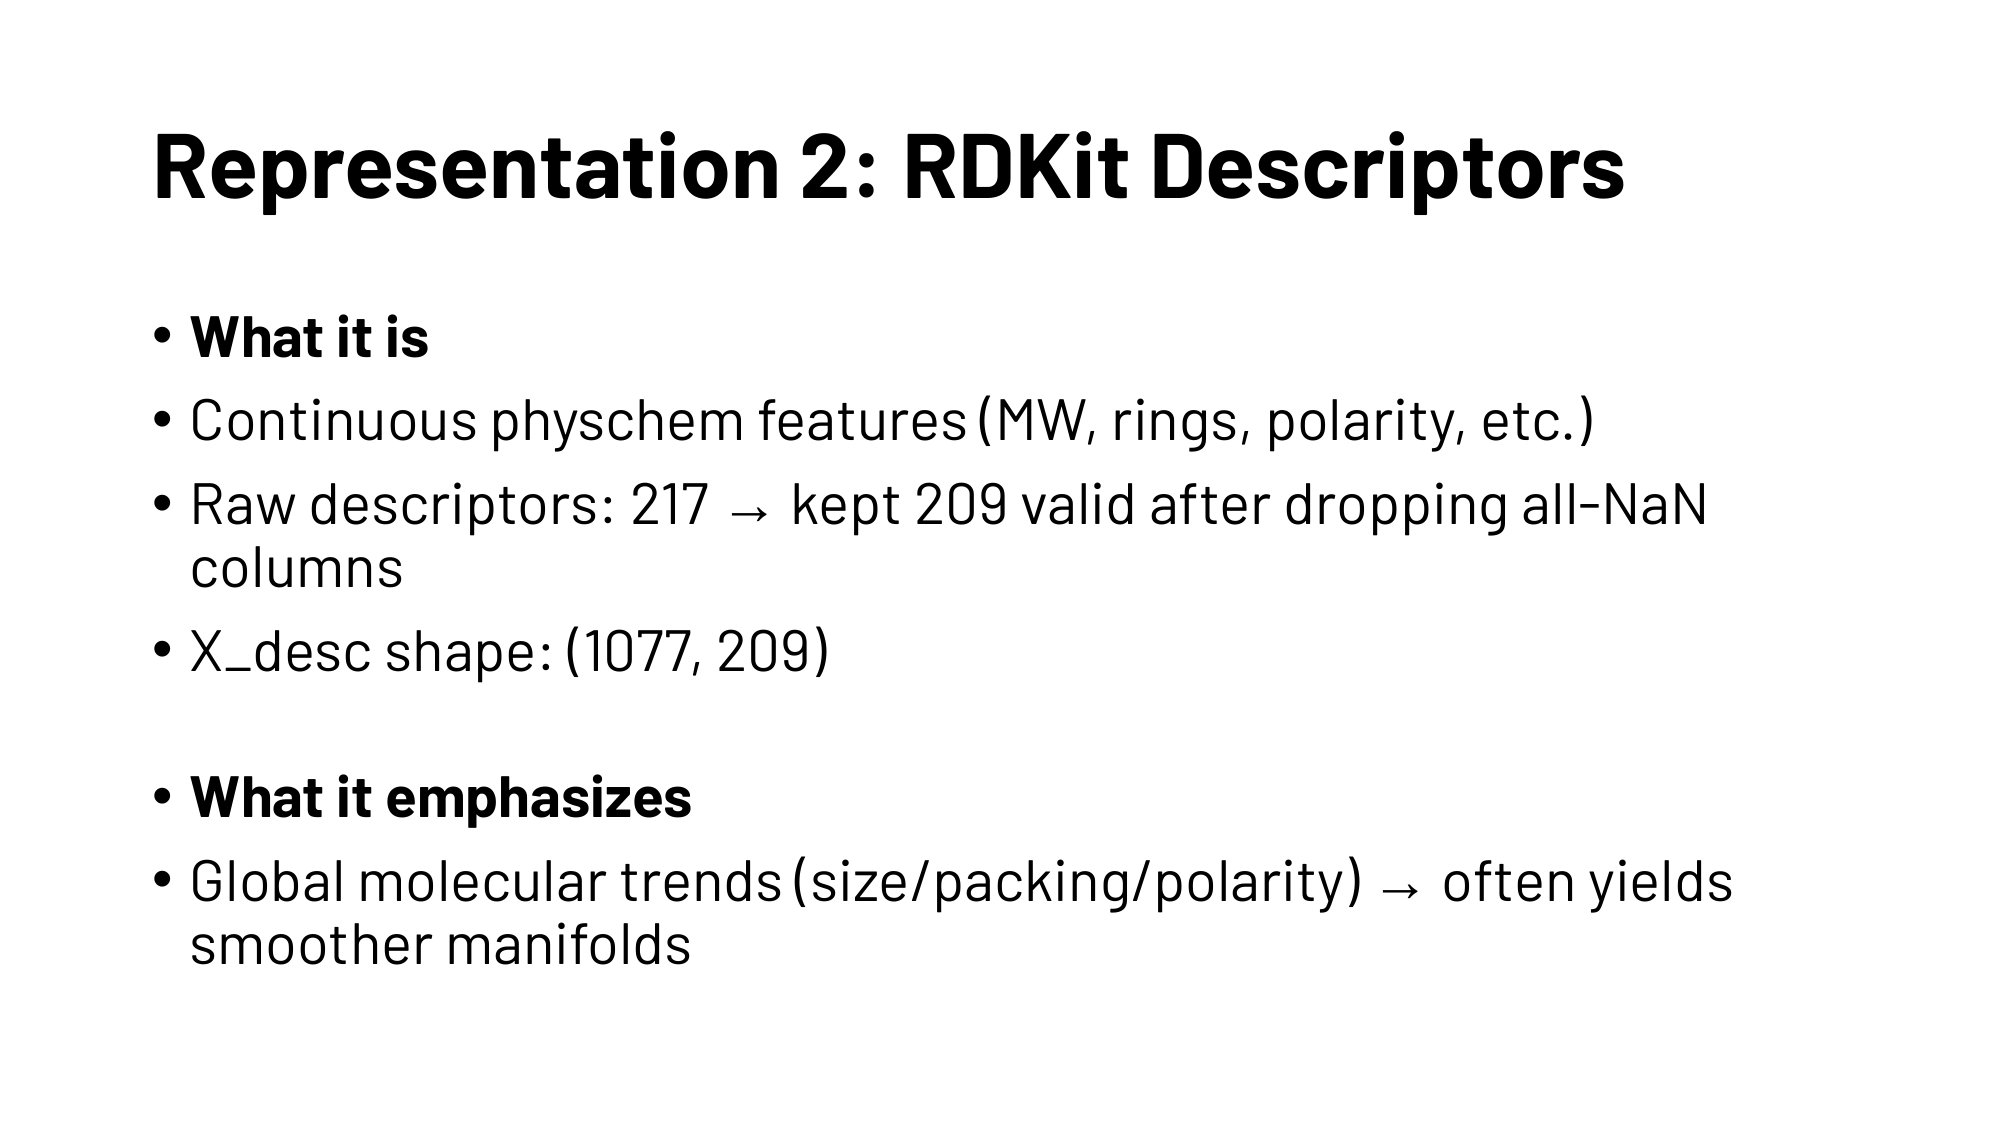

# Representation 2: RDKit Descriptors
What it is
Continuous physchem features (MW, rings, polarity, etc.)
Raw descriptors: 217 → kept 209 valid after dropping all-NaN columns
X_desc shape: (1077, 209)
What it emphasizes
Global molecular trends (size/packing/polarity) → often yields smoother manifolds